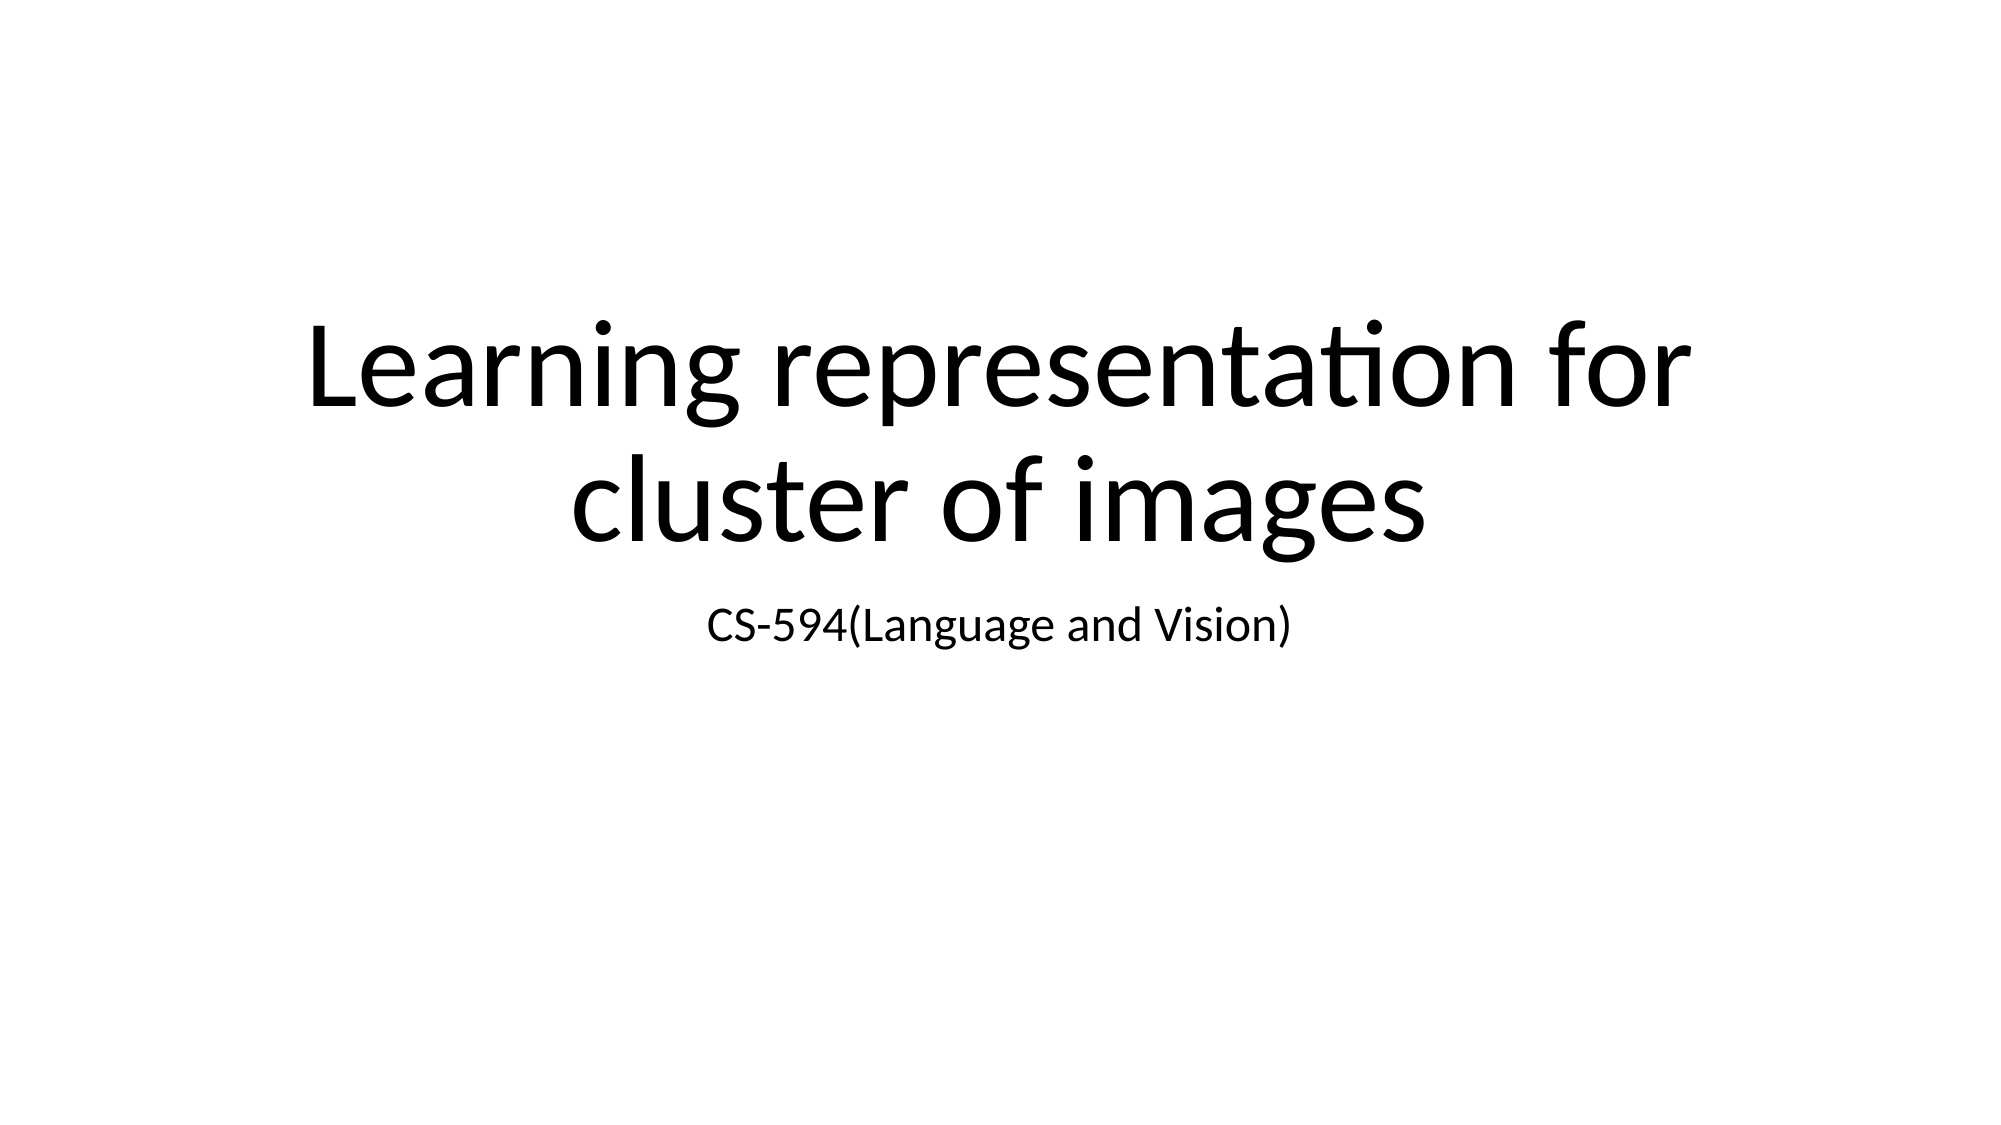

# Learning representation for cluster of images
CS-594(Language and Vision)